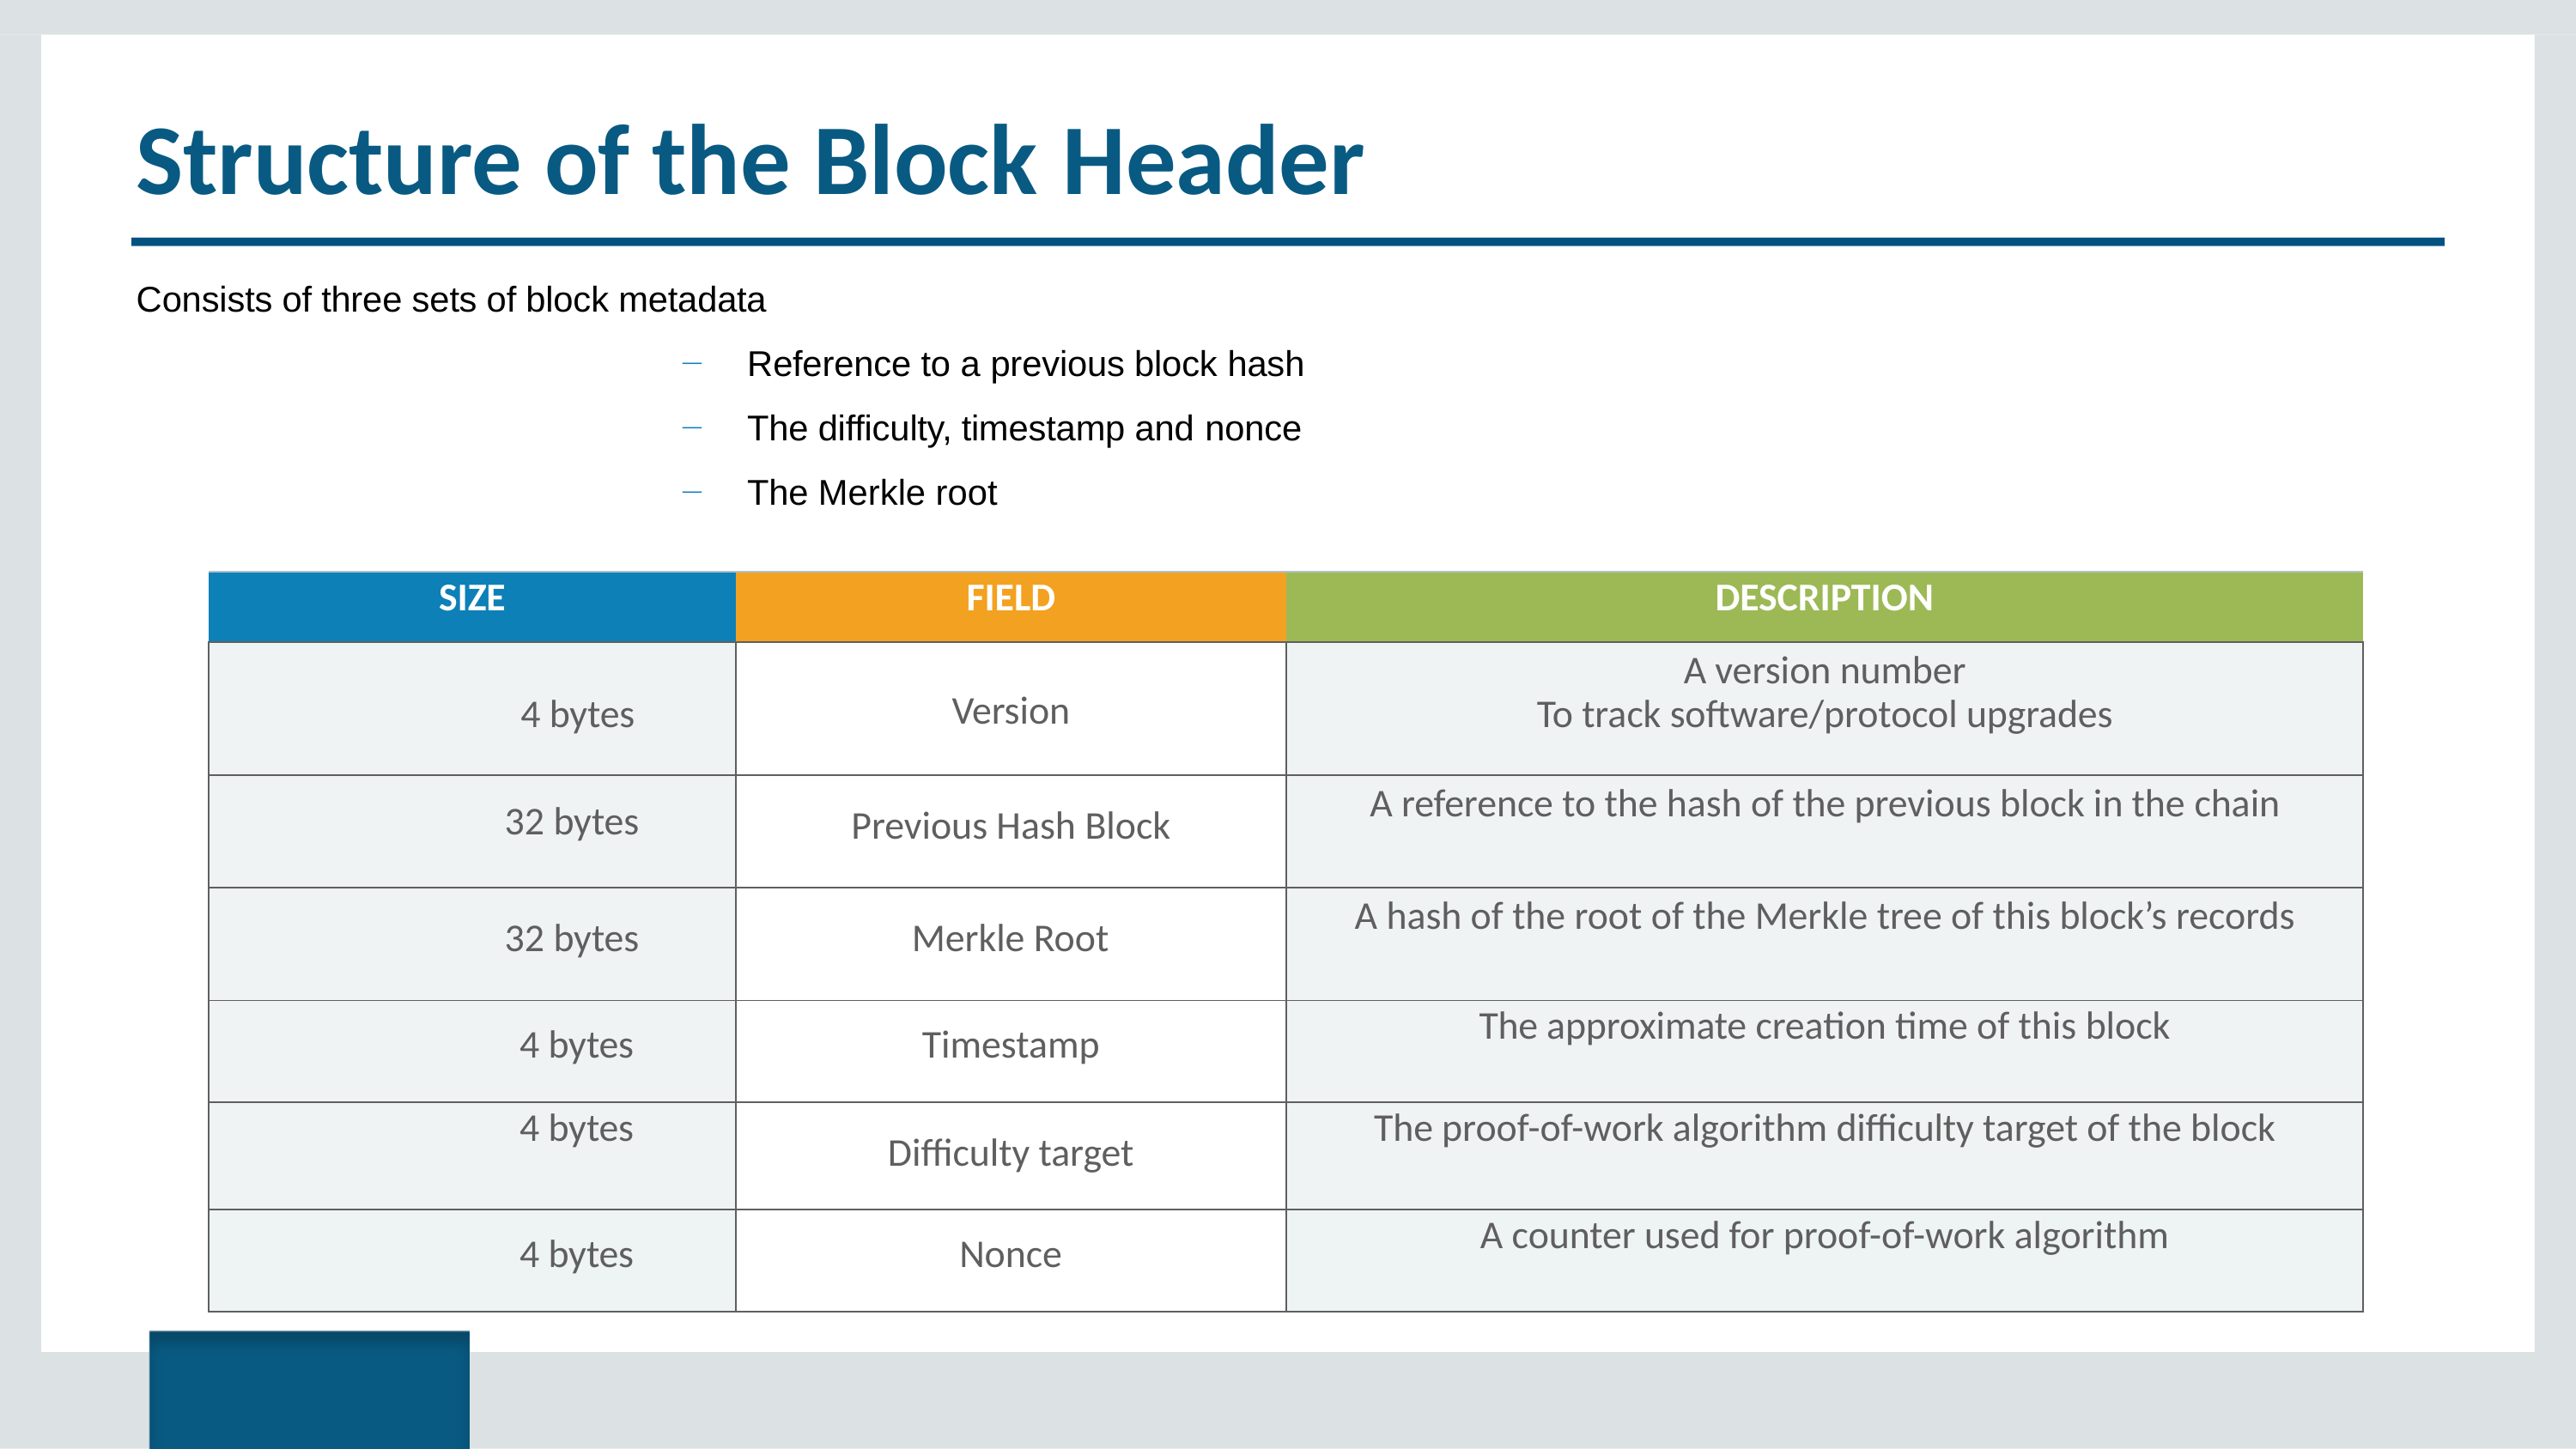

# Structure of the Block Header
Consists of three sets of block metadata
Reference to a previous block hash
The difficulty, timestamp and nonce
The Merkle root

| SIZE | FIELD | DESCRIPTION |
| --- | --- | --- |
| 4 bytes | Version | A version number To track software/protocol upgrades |
| 32 bytes | Previous Hash Block | A reference to the hash of the previous block in the chain |
| 32 bytes | Merkle Root | A hash of the root of the Merkle tree of this block’s records |
| 4 bytes | Timestamp | The approximate creation time of this block |
| 4 bytes | Difficulty target | The proof-of-work algorithm difficulty target of the block |
| 4 bytes | Nonce | A counter used for proof-of-work algorithm |